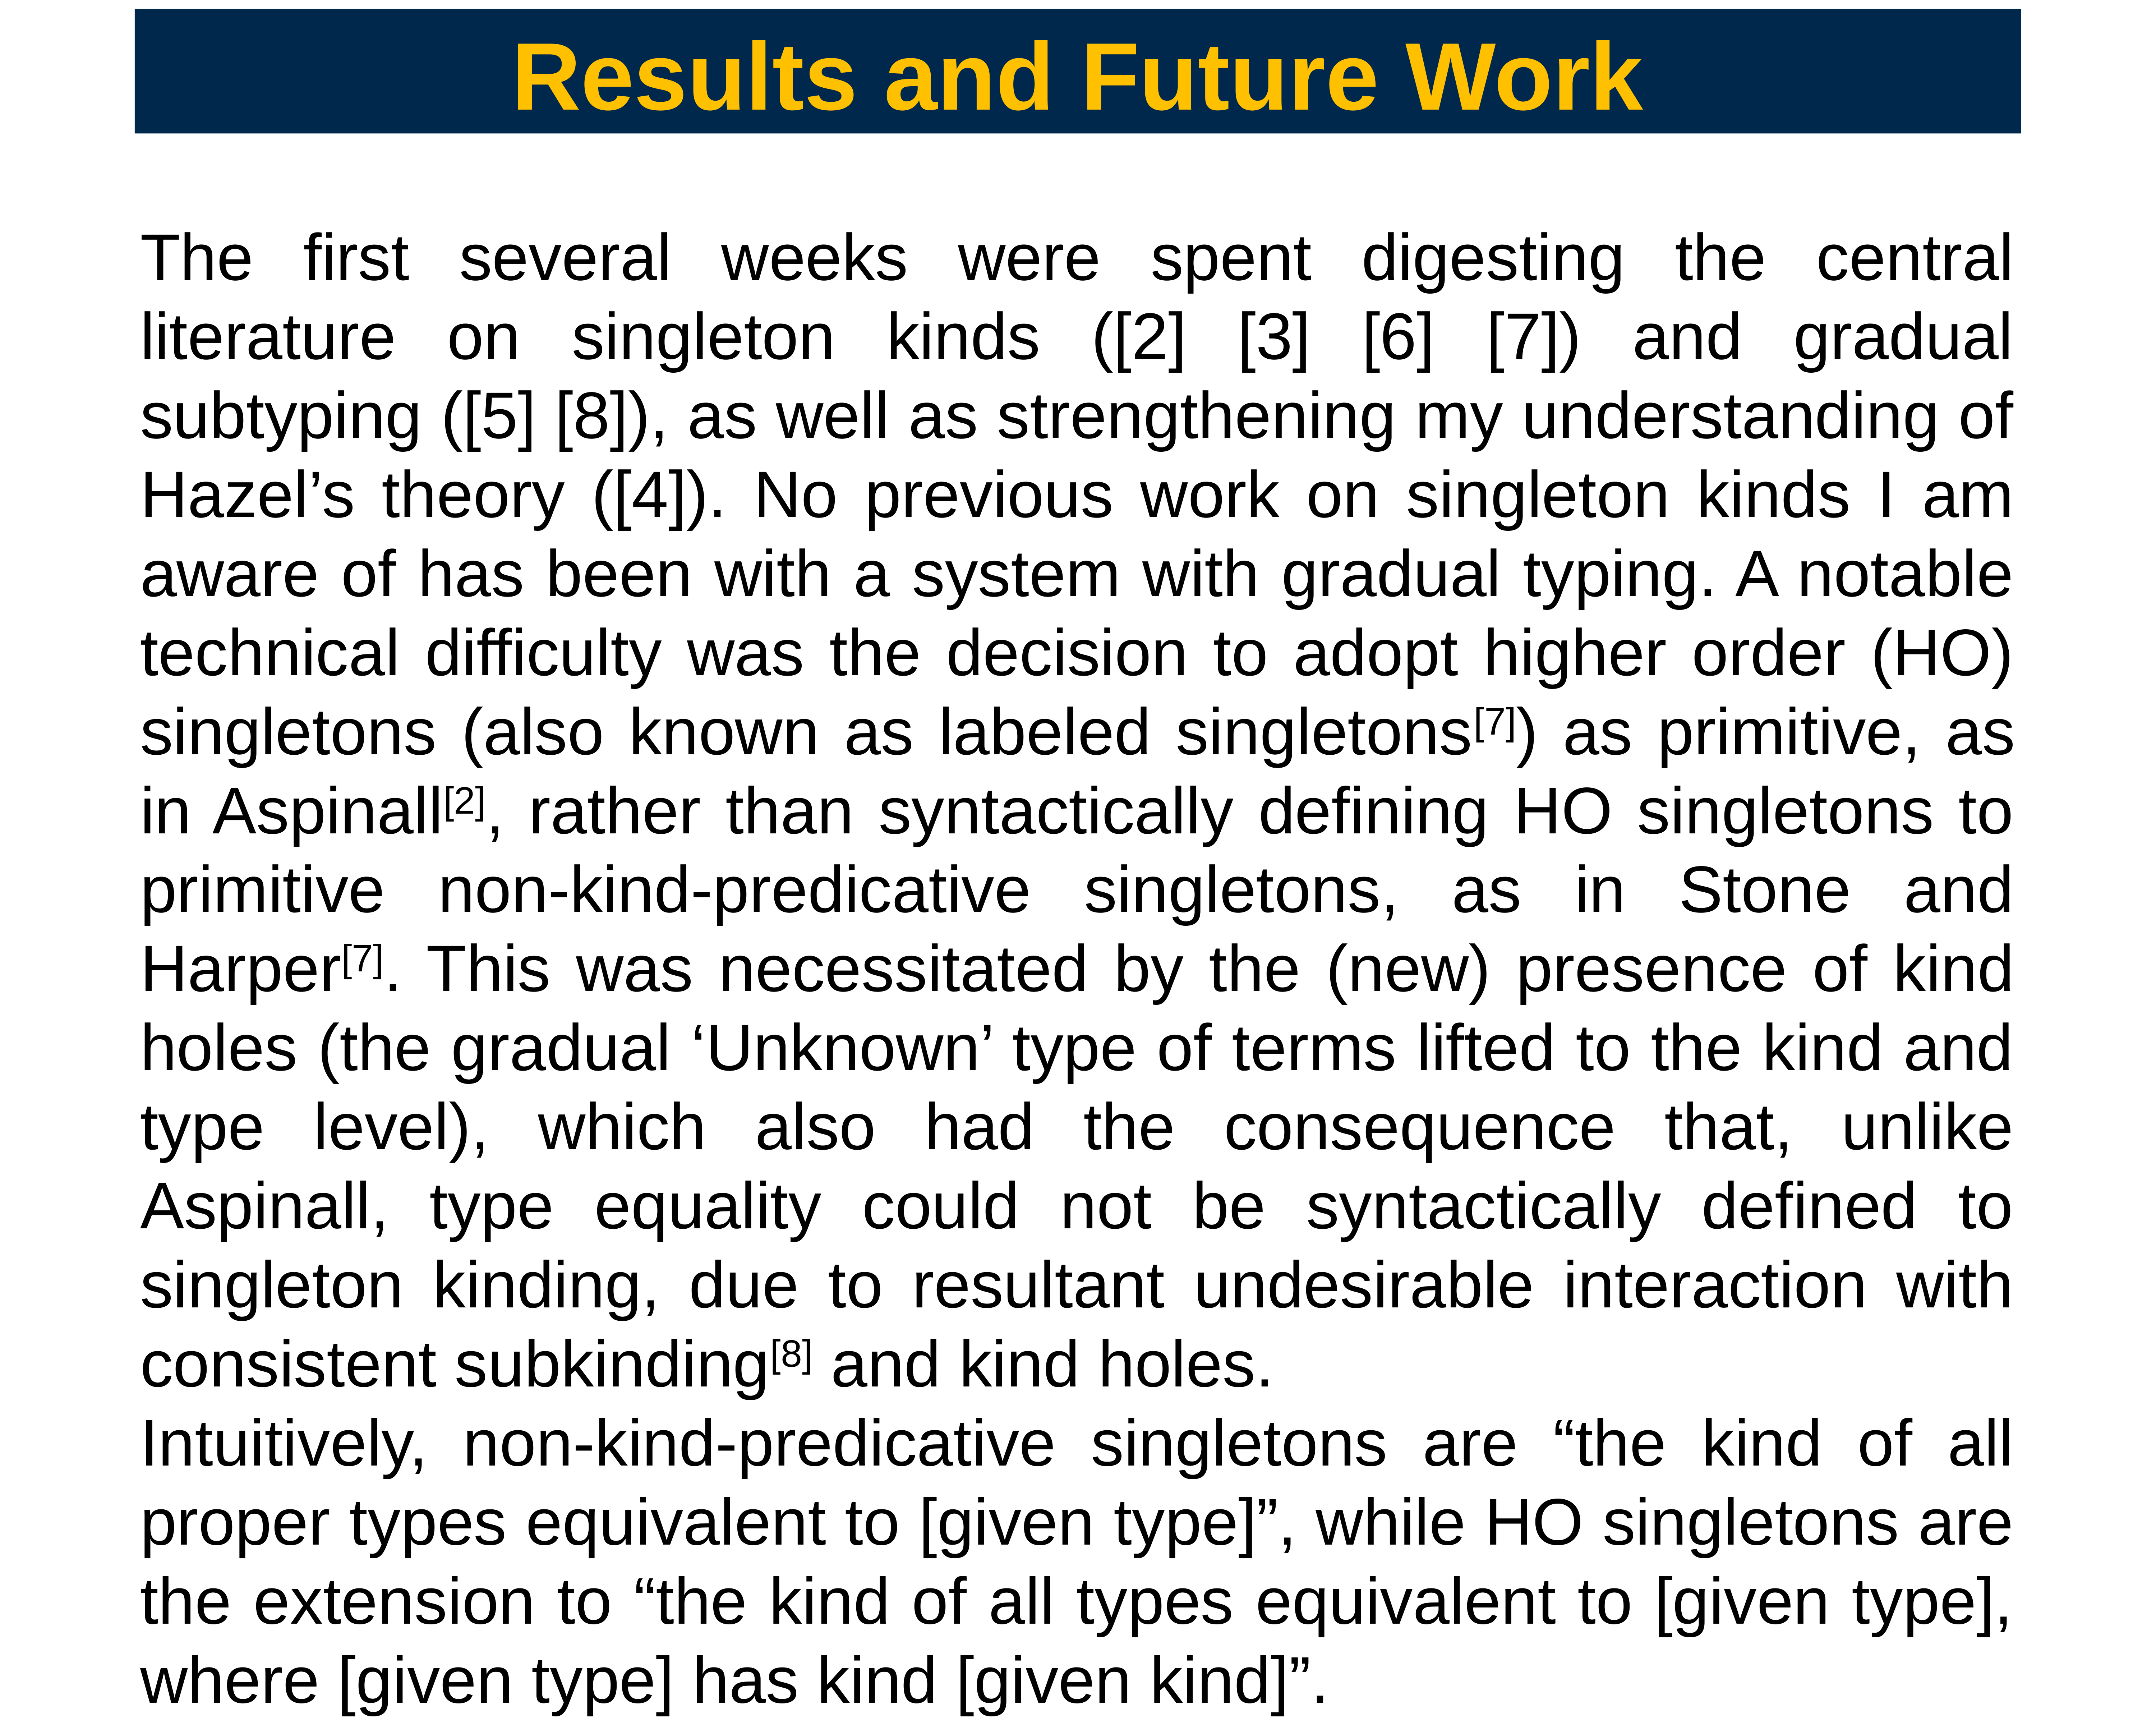

Results and Future Work
The first several weeks were spent digesting the central literature on singleton kinds ([2] [3] [6] [7]) and gradual subtyping ([5] [8]), as well as strengthening my understanding of Hazel’s theory ([4]). No previous work on singleton kinds I am aware of has been with a system with gradual typing. A notable technical difficulty was the decision to adopt higher order (HO) singletons (also known as labeled singletons[7]) as primitive, as in Aspinall[2], rather than syntactically defining HO singletons to primitive non-kind-predicative singletons, as in Stone and Harper[7]. This was necessitated by the (new) presence of kind holes (the gradual ‘Unknown’ type of terms lifted to the kind and type level), which also had the consequence that, unlike Aspinall, type equality could not be syntactically defined to singleton kinding, due to resultant undesirable interaction with consistent subkinding[8] and kind holes.
Intuitively, non-kind-predicative singletons are “the kind of all proper types equivalent to [given type]”, while HO singletons are the extension to “the kind of all types equivalent to [given type], where [given type] has kind [given kind]”.